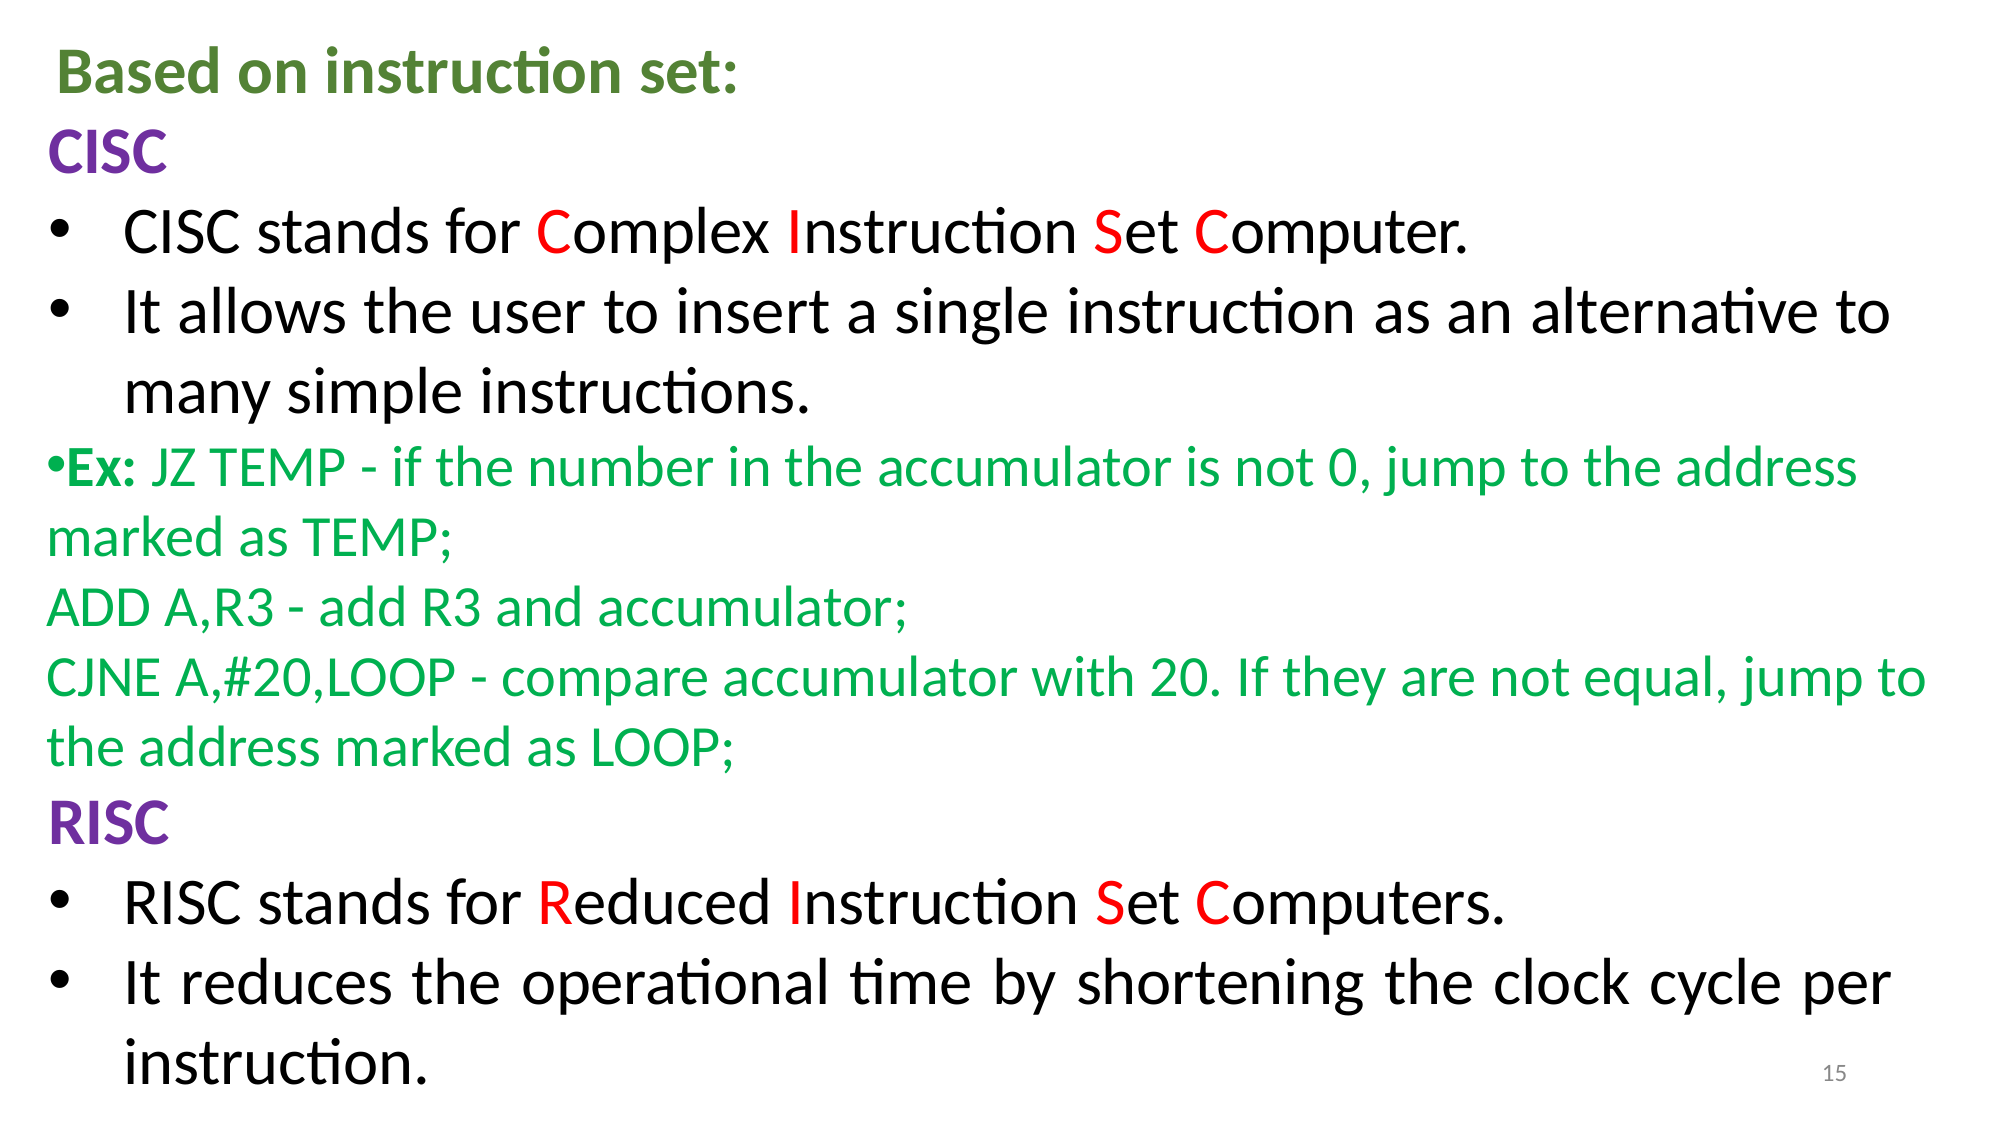

Based on instruction set:
CISC
CISC stands for Complex Instruction Set Computer.
It allows the user to insert a single instruction as an alternative to  many simple instructions.
Ex: JZ TEMP - if the number in the accumulator is not 0, jump to the address marked as TEMP;
ADD A,R3 - add R3 and accumulator;
CJNE A,#20,LOOP - compare accumulator with 20. If they are not equal, jump to the address marked as LOOP;
RISC
RISC stands for Reduced Instruction Set Computers.
It reduces the operational time by shortening the clock cycle per  instruction.
15